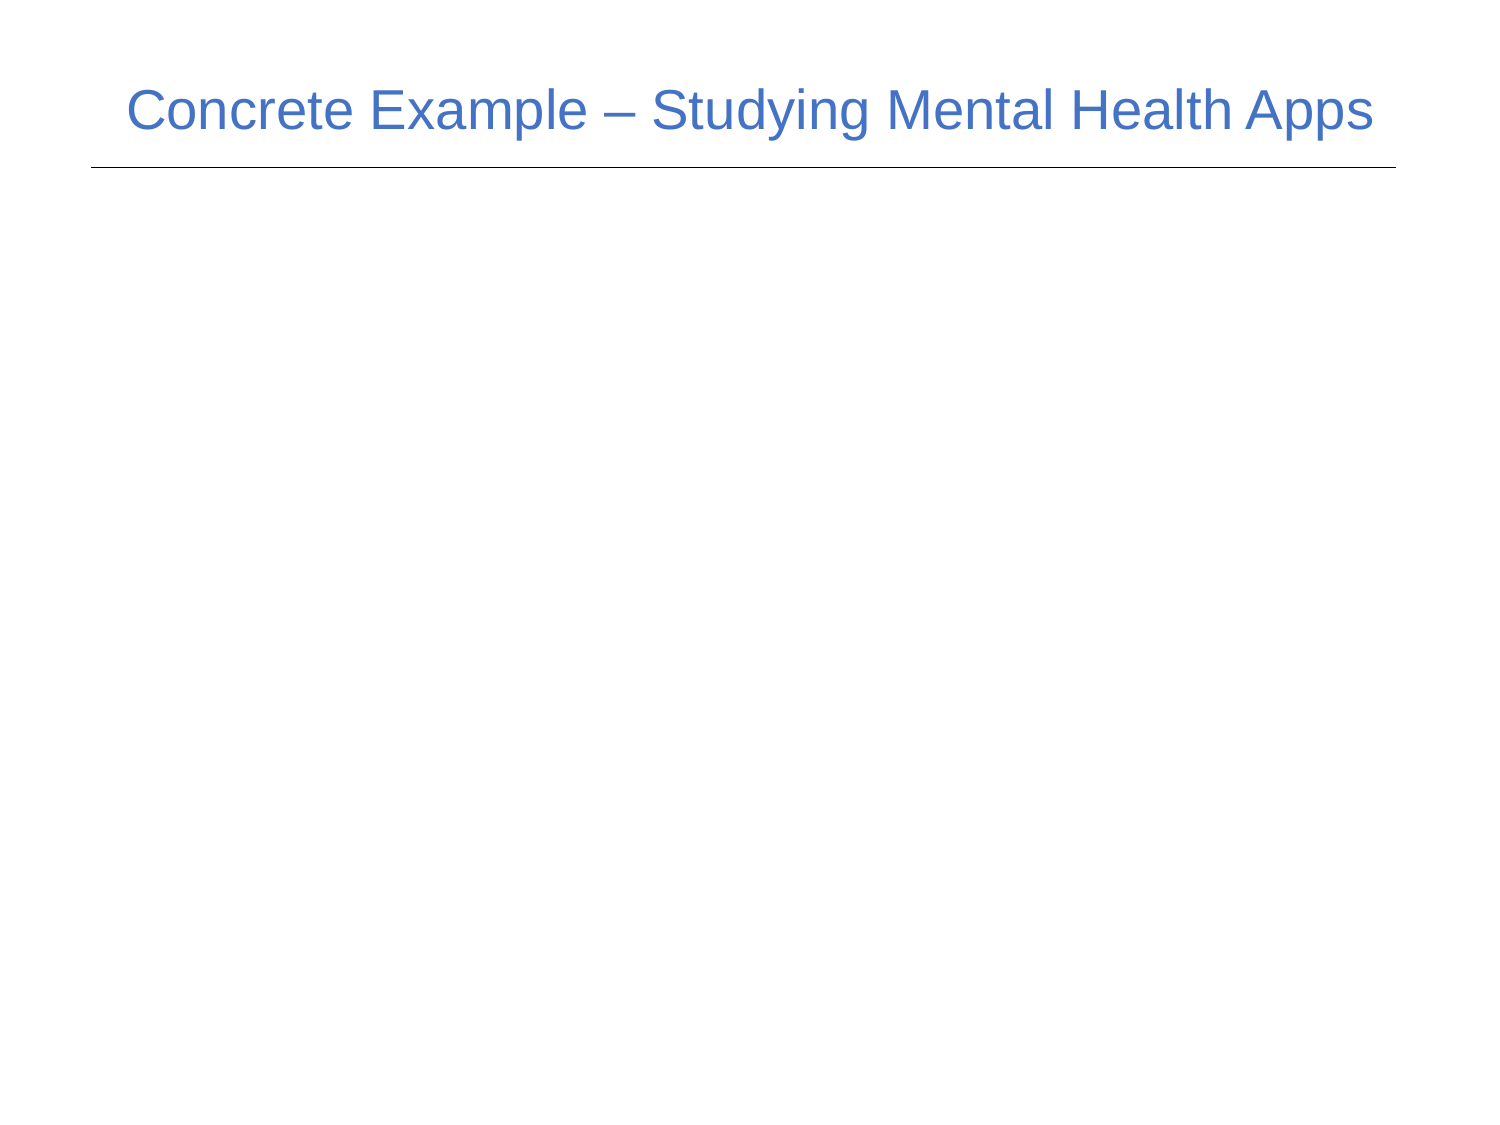

Concrete Example – Studying Mental Health Apps